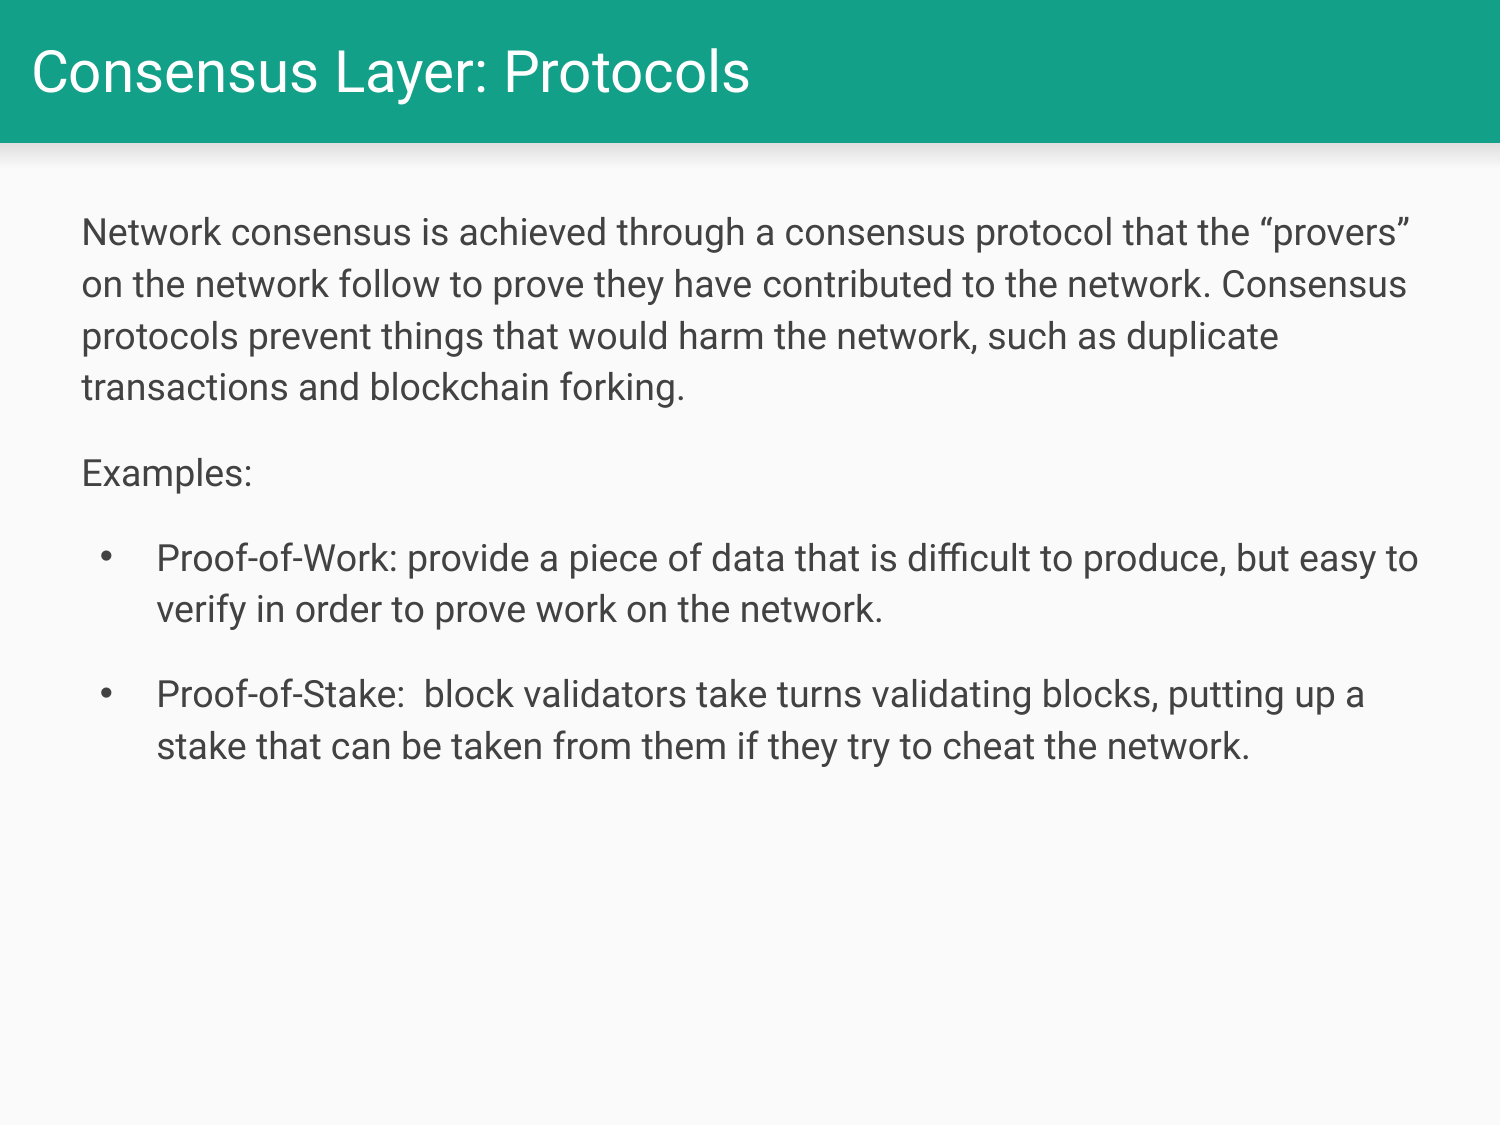

# Consensus Layer: Protocols
Network consensus is achieved through a consensus protocol that the “provers” on the network follow to prove they have contributed to the network. Consensus protocols prevent things that would harm the network, such as duplicate transactions and blockchain forking.
Examples:
Proof-of-Work: provide a piece of data that is difficult to produce, but easy to verify in order to prove work on the network.
Proof-of-Stake:  block validators take turns validating blocks, putting up a stake that can be taken from them if they try to cheat the network.